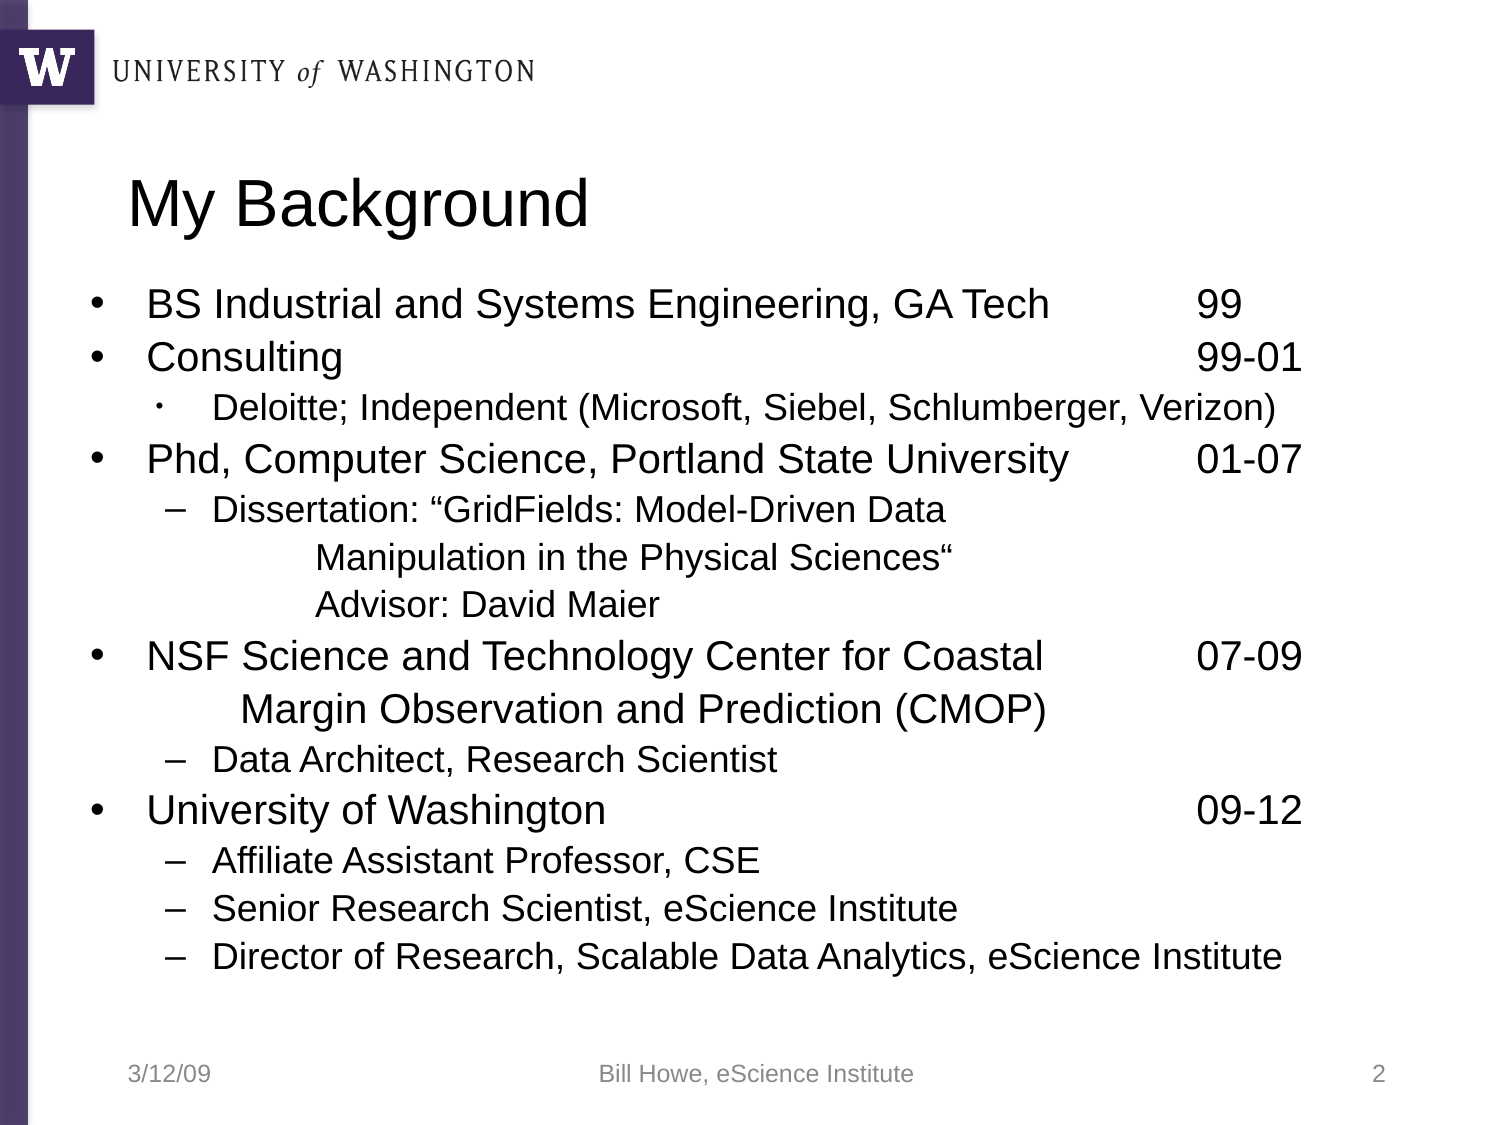

# My Background
BS Industrial and Systems Engineering, GA Tech 	99
Consulting 						99-01
Deloitte; Independent (Microsoft, Siebel, Schlumberger, Verizon)
Phd, Computer Science, Portland State University	01-07
Dissertation: “GridFields: Model-Driven Data
	Manipulation in the Physical Sciences“
	Advisor: David Maier
NSF Science and Technology Center for Coastal 	07-09
	Margin Observation and Prediction (CMOP)
Data Architect, Research Scientist
University of Washington				09-12
Affiliate Assistant Professor, CSE
Senior Research Scientist, eScience Institute
Director of Research, Scalable Data Analytics, eScience Institute

3/12/09
Bill Howe, eScience Institute
2